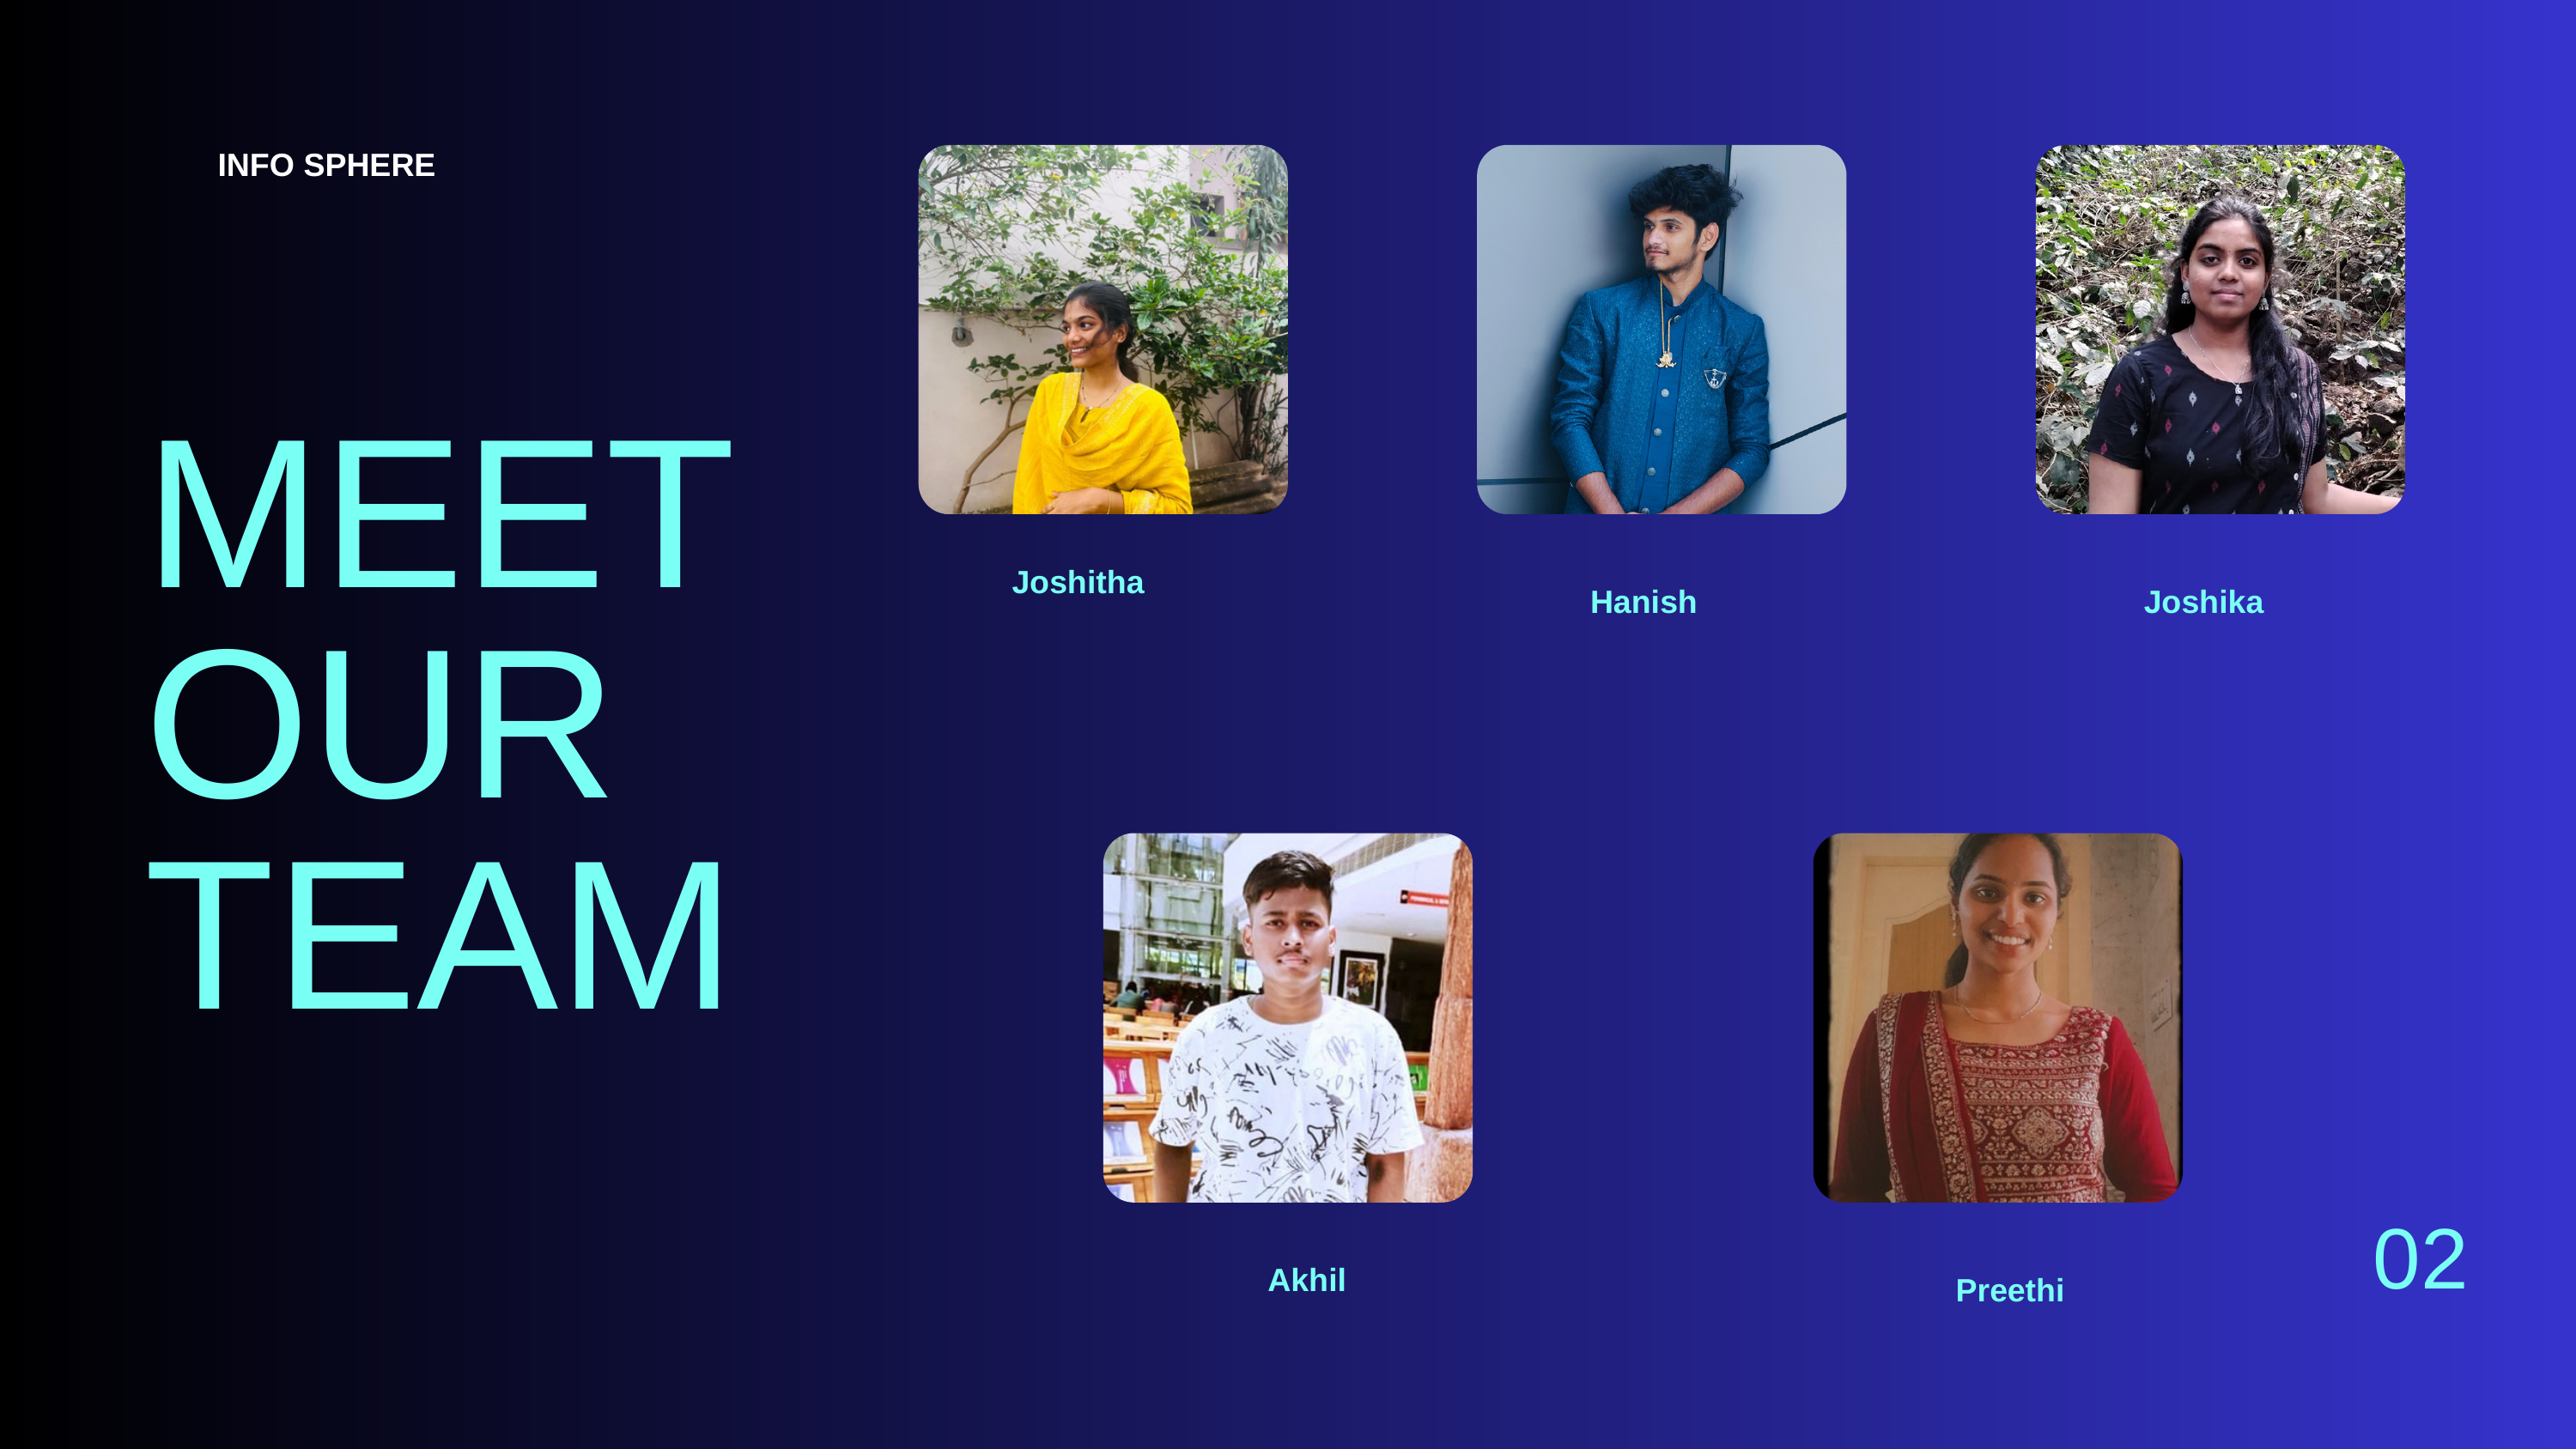

INFO SPHERE

MEET OUR TEAM
      Joshitha
       Hanish
            Joshika

02
         Akhil
       Preethi